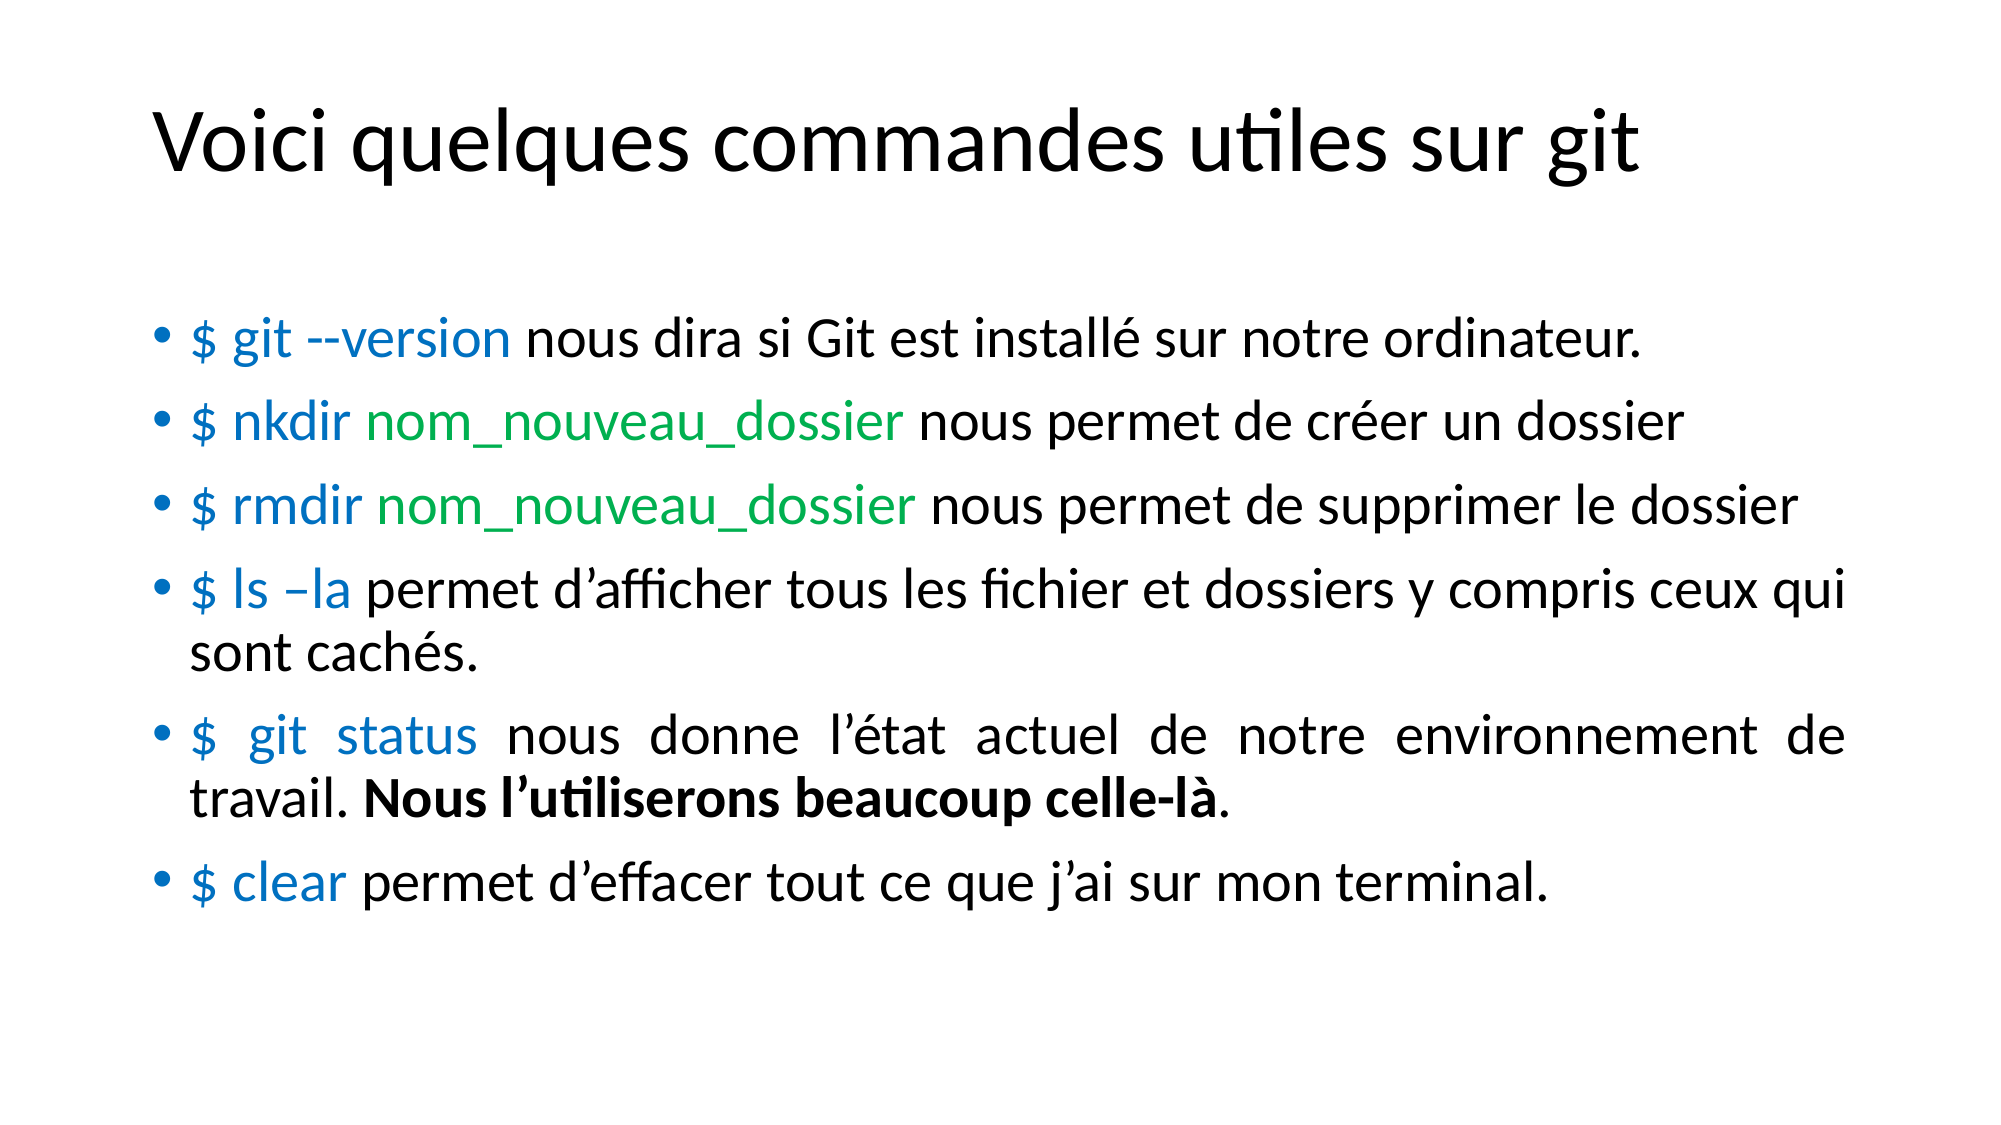

# Voici quelques commandes utiles sur git
$ git --version nous dira si Git est installé sur notre ordinateur.
$ nkdir nom_nouveau_dossier nous permet de créer un dossier
$ rmdir nom_nouveau_dossier nous permet de supprimer le dossier
$ ls –la permet d’afficher tous les fichier et dossiers y compris ceux qui sont cachés.
$ git status nous donne l’état actuel de notre environnement de travail. Nous l’utiliserons beaucoup celle-là.
$ clear permet d’effacer tout ce que j’ai sur mon terminal.